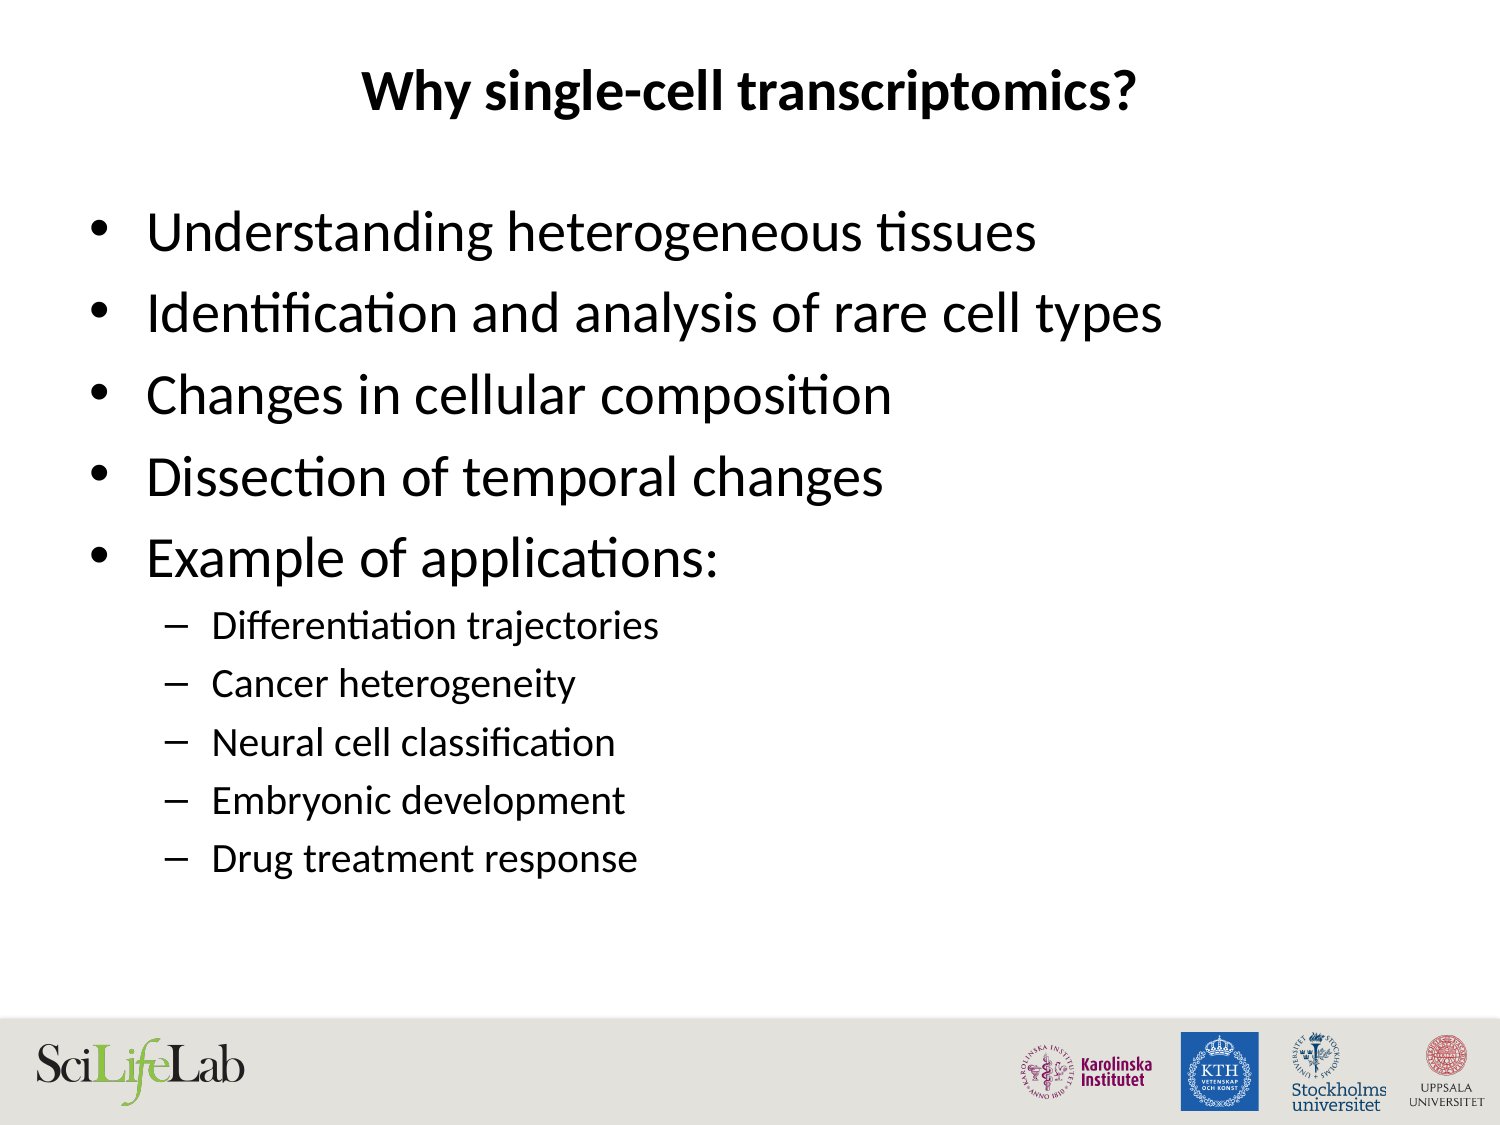

# Why single-cell transcriptomics?
Understanding heterogeneous tissues
Identification and analysis of rare cell types
Changes in cellular composition
Dissection of temporal changes
Example of applications:
Differentiation trajectories
Cancer heterogeneity
Neural cell classification
Embryonic development
Drug treatment response